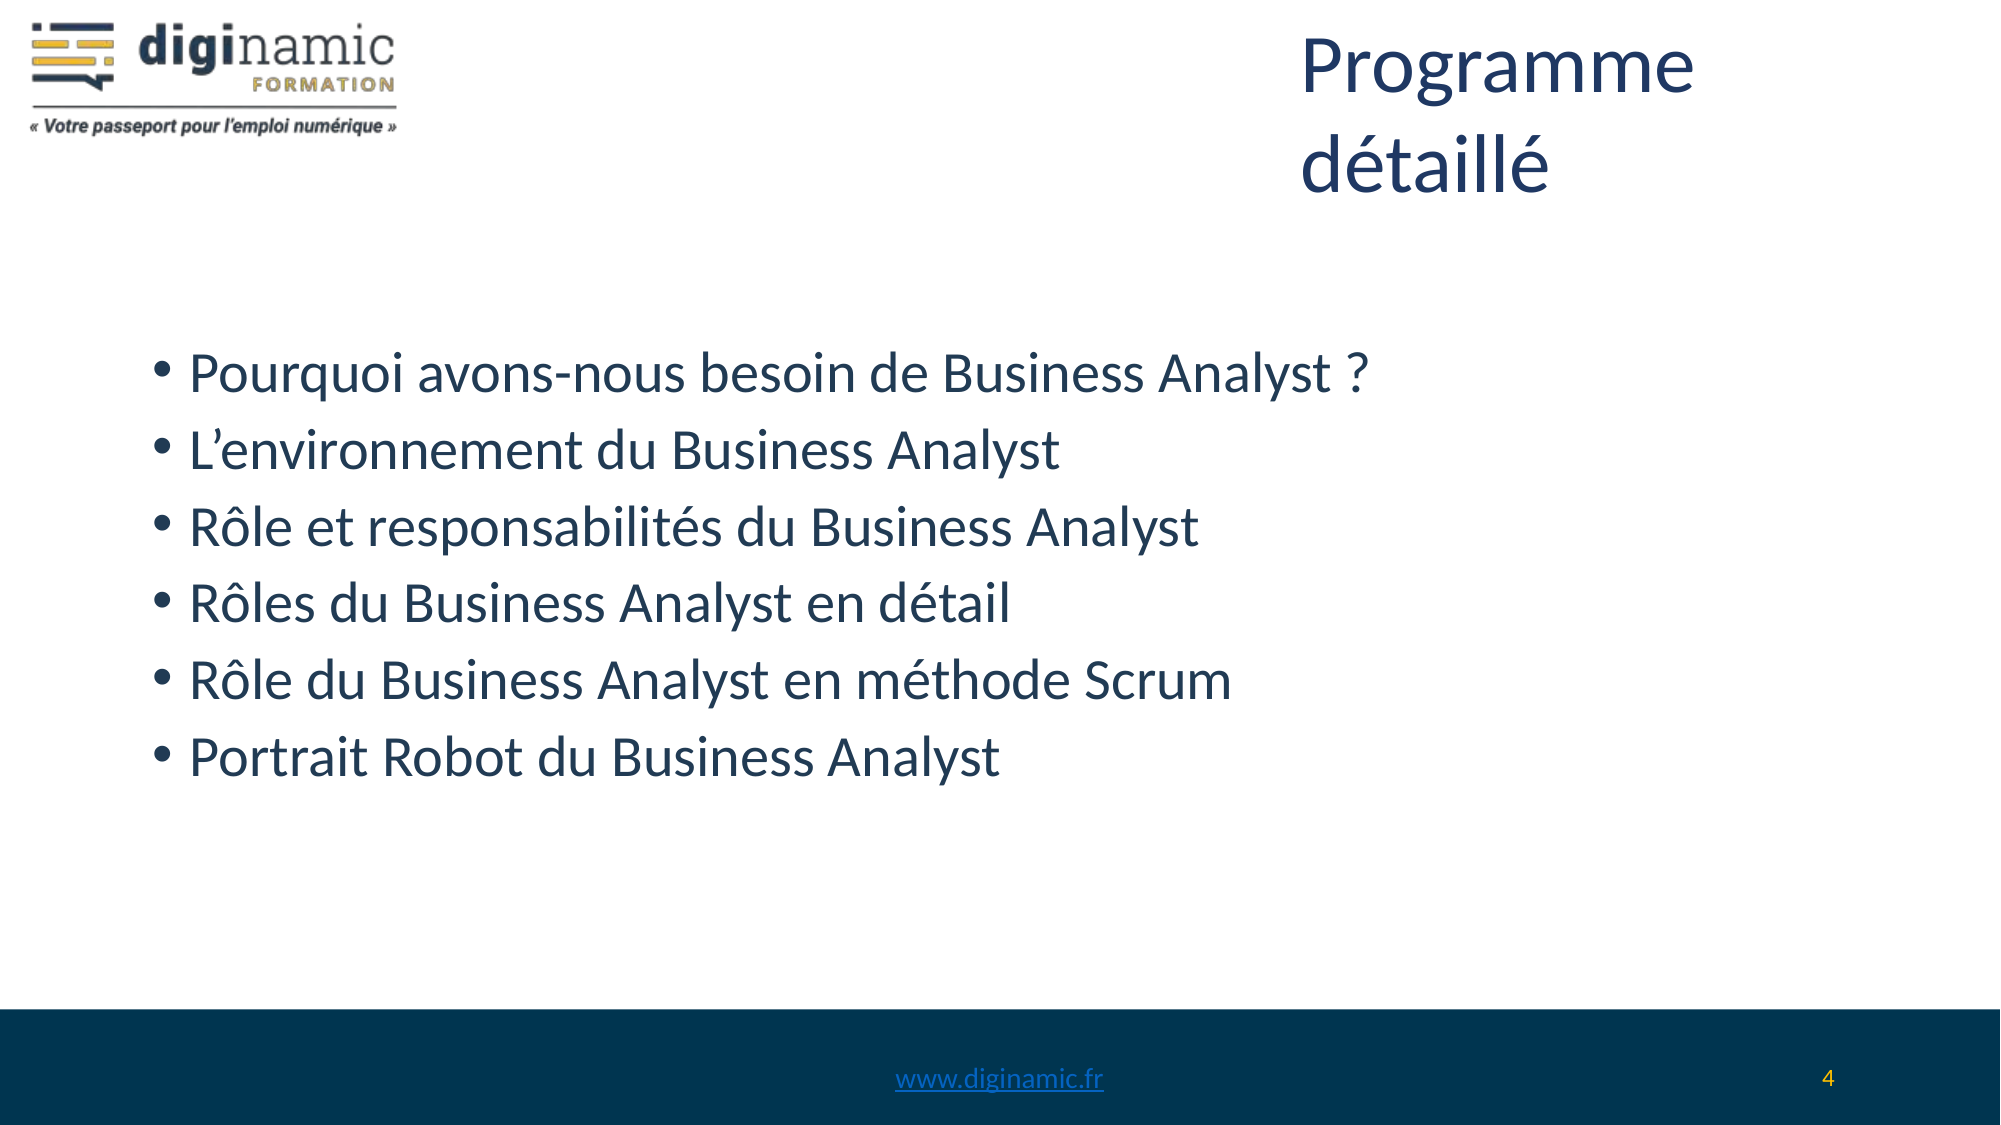

# Programme détaillé
Pourquoi avons-nous besoin de Business Analyst ?
L’environnement du Business Analyst
Rôle et responsabilités du Business Analyst
Rôles du Business Analyst en détail
Rôle du Business Analyst en méthode Scrum
Portrait Robot du Business Analyst
www.diginamic.fr
4